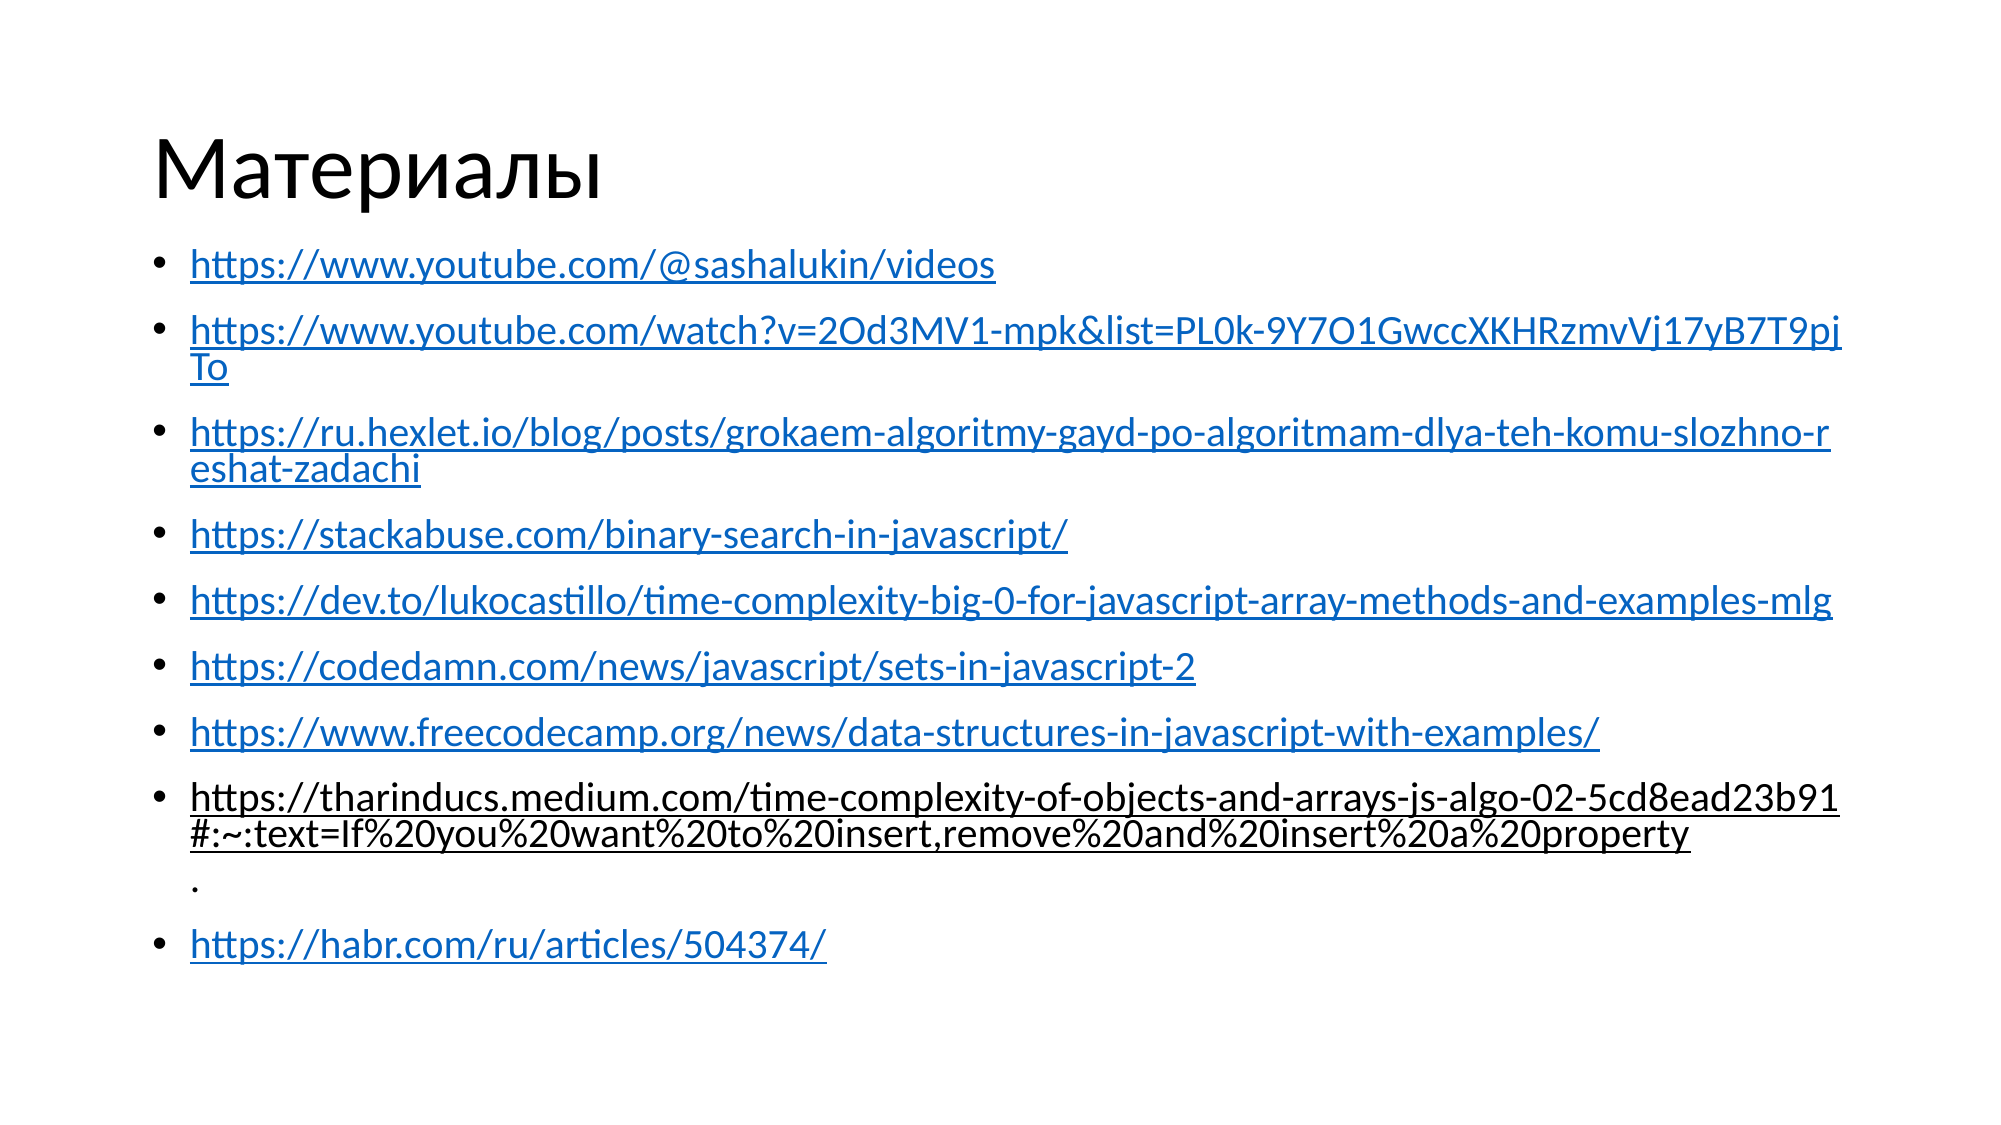

# Материалы
https://www.youtube.com/@sashalukin/videos
https://www.youtube.com/watch?v=2Od3MV1-mpk&list=PL0k-9Y7O1GwccXKHRzmvVj17yB7T9pjTo
https://ru.hexlet.io/blog/posts/grokaem-algoritmy-gayd-po-algoritmam-dlya-teh-komu-slozhno-reshat-zadachi
https://stackabuse.com/binary-search-in-javascript/
https://dev.to/lukocastillo/time-complexity-big-0-for-javascript-array-methods-and-examples-mlg
https://codedamn.com/news/javascript/sets-in-javascript-2
https://www.freecodecamp.org/news/data-structures-in-javascript-with-examples/
https://tharinducs.medium.com/time-complexity-of-objects-and-arrays-js-algo-02-5cd8ead23b91#:~:text=If%20you%20want%20to%20insert,remove%20and%20insert%20a%20property.
https://habr.com/ru/articles/504374/